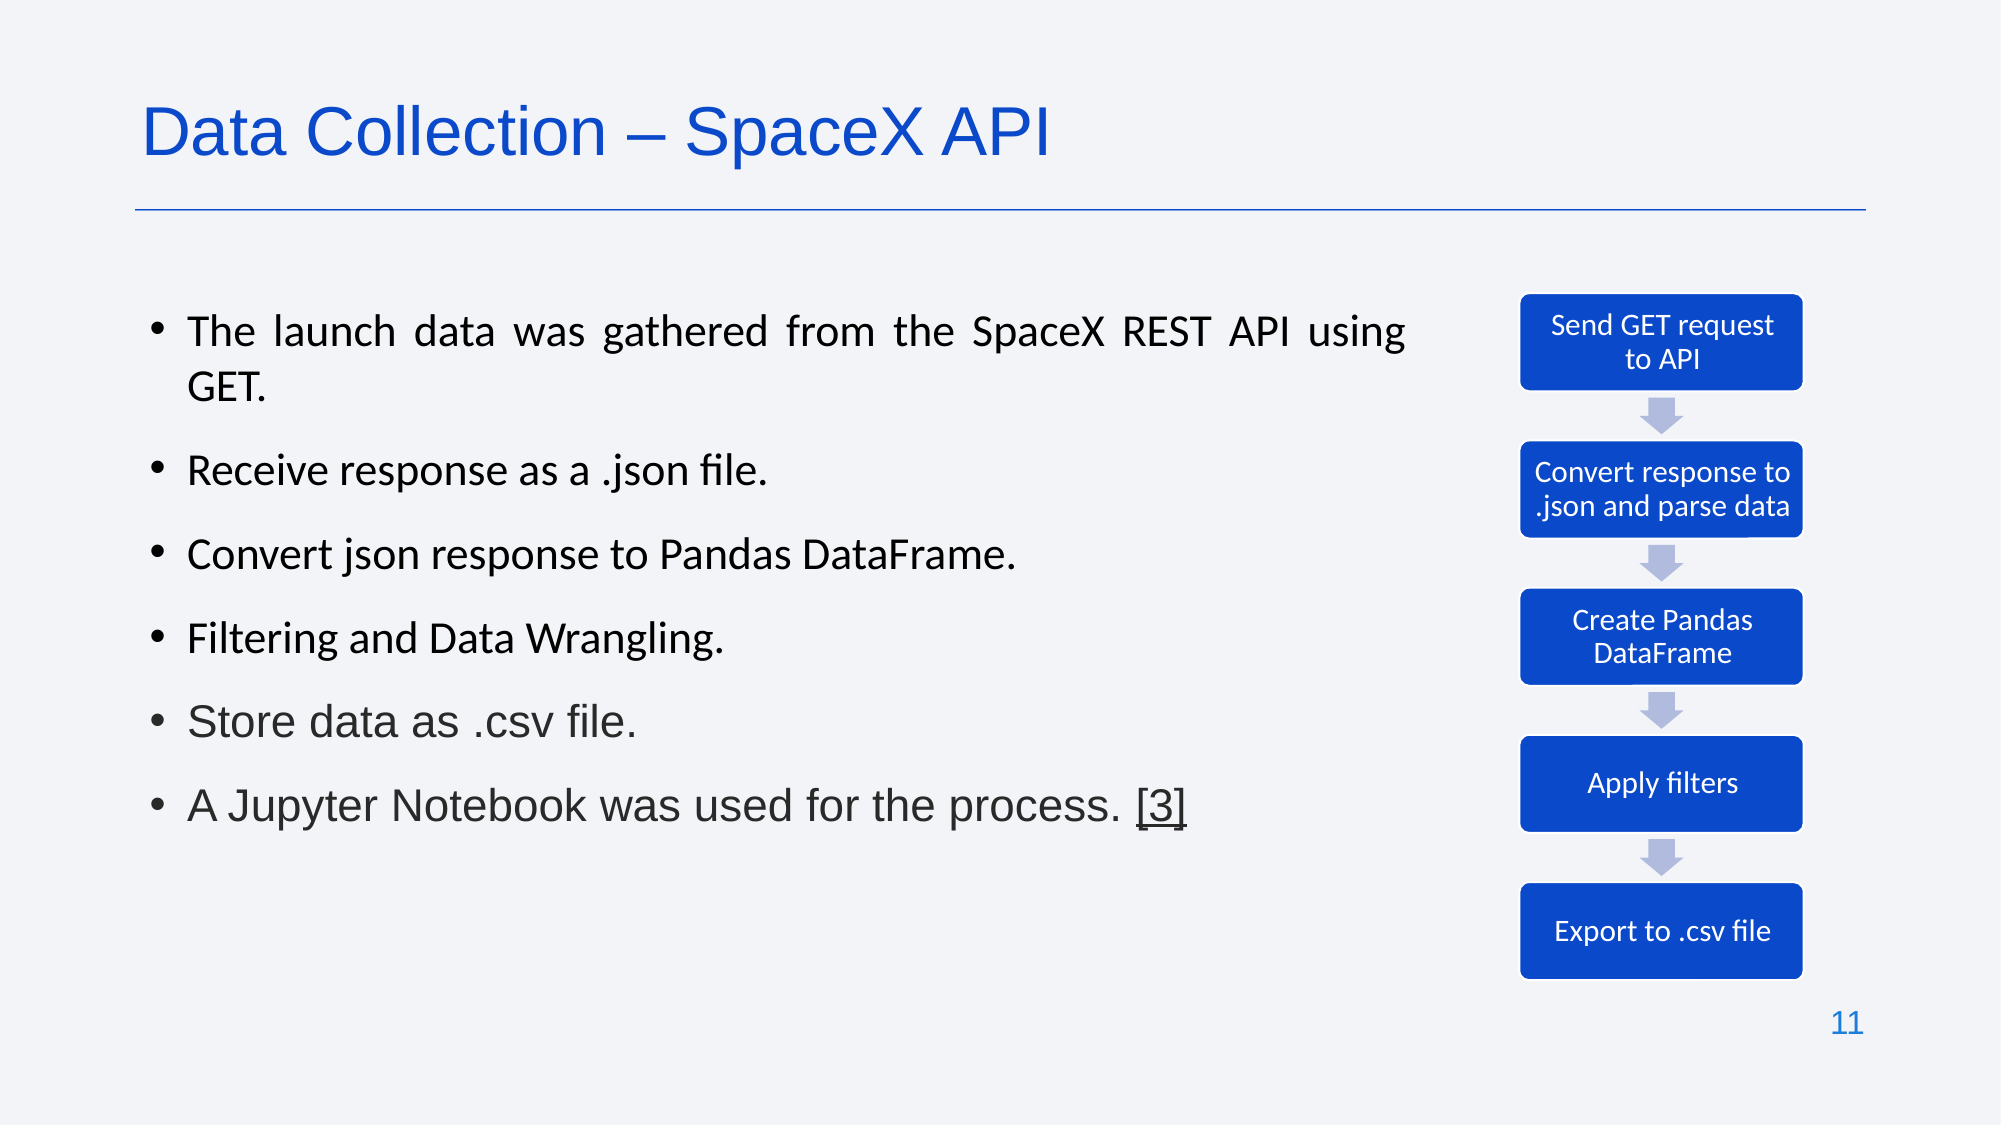

Data Collection – SpaceX API
The launch data was gathered from the SpaceX REST API using GET.
Receive response as a .json file.
Convert json response to Pandas DataFrame.
Filtering and Data Wrangling.
Store data as .csv file.
A Jupyter Notebook was used for the process. [3]

Send GET request to API

Convert response to .json and parse data

Create Pandas DataFrame

Apply filters

Export to .csv file
11